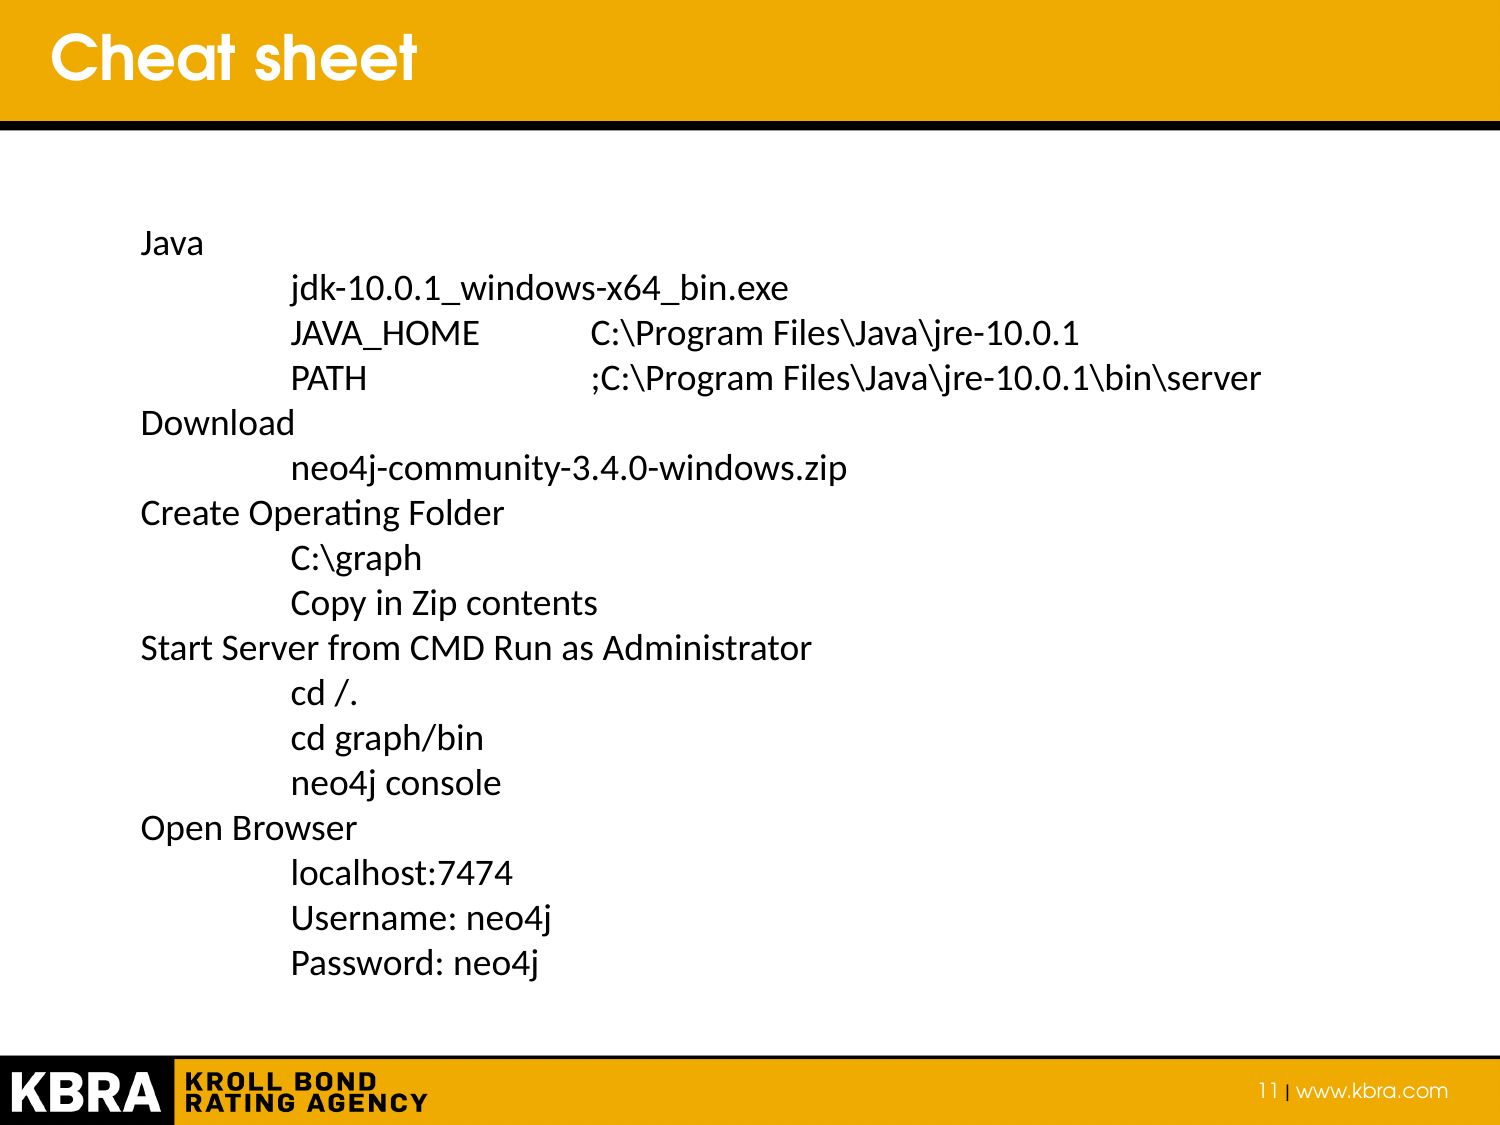

# Cheat sheet
Java
	jdk-10.0.1_windows-x64_bin.exe
	JAVA_HOME	C:\Program Files\Java\jre-10.0.1
	PATH 		;C:\Program Files\Java\jre-10.0.1\bin\server
Download
	neo4j-community-3.4.0-windows.zip
Create Operating Folder
	C:\graph
	Copy in Zip contents
Start Server from CMD Run as Administrator
	cd /.
	cd graph/bin
	neo4j console
Open Browser
	localhost:7474
	Username: neo4j
	Password: neo4j